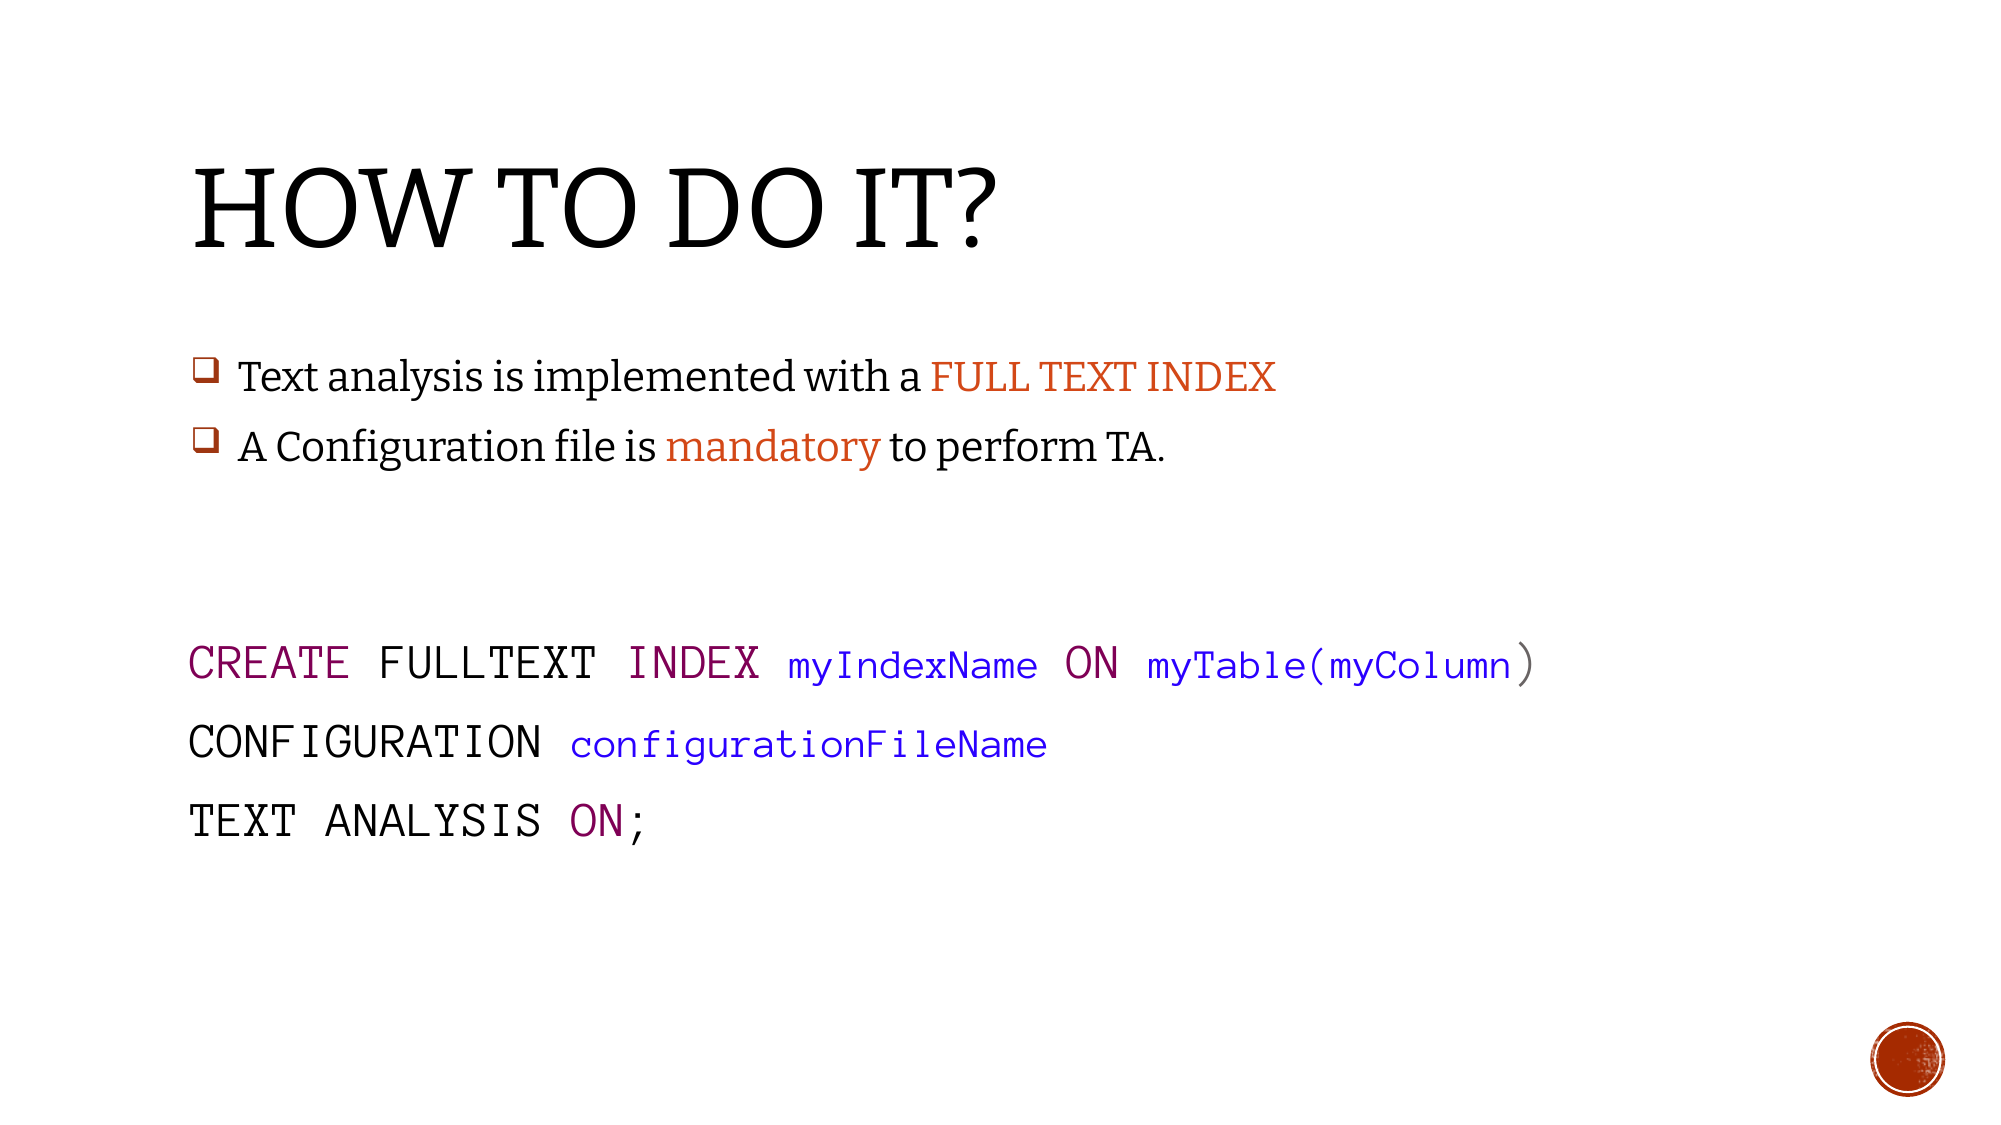

# HOW TO DO IT?
Text analysis is implemented with a FULL TEXT INDEX
A Configuration file is mandatory to perform TA.

CREATE FULLTEXT INDEX myIndexName ON myTable(myColumn)
CONFIGURATION configurationFileName
TEXT ANALYSIS ON;